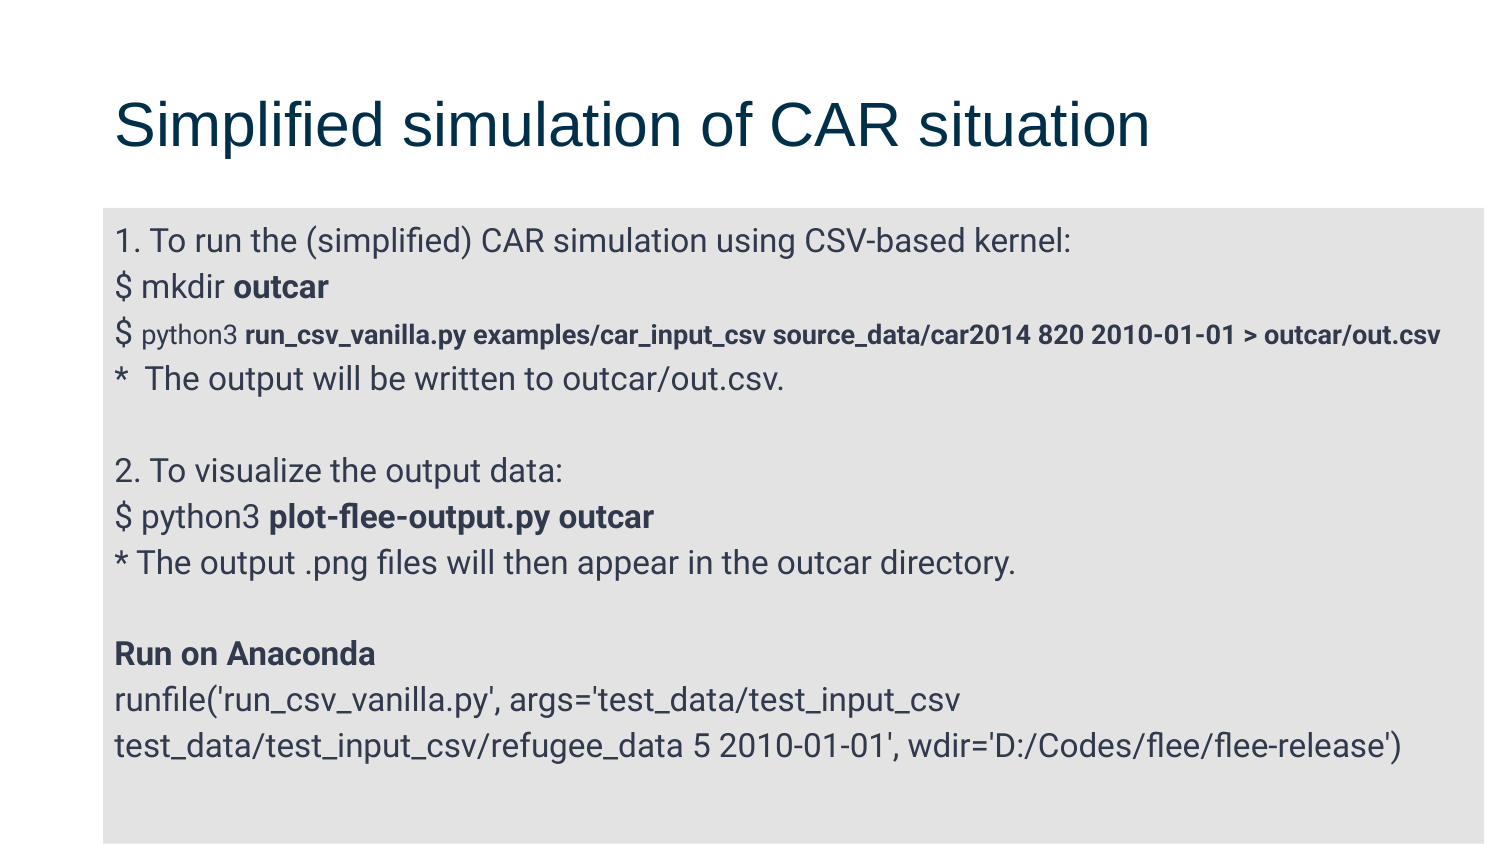

# Simplified simulation of CAR situation
1. To run the (simplified) CAR simulation using CSV-based kernel:
$ mkdir outcar
$ python3 run_csv_vanilla.py examples/car_input_csv source_data/car2014 820 2010-01-01 > outcar/out.csv
*  The output will be written to outcar/out.csv.

2. To visualize the output data:
$ python3 plot-flee-output.py outcar
* The output .png files will then appear in the outcar directory.

Run on Anaconda
runfile('run_csv_vanilla.py', args='test_data/test_input_csv test_data/test_input_csv/refugee_data 5 2010-01-01', wdir='D:/Codes/flee/flee-release')